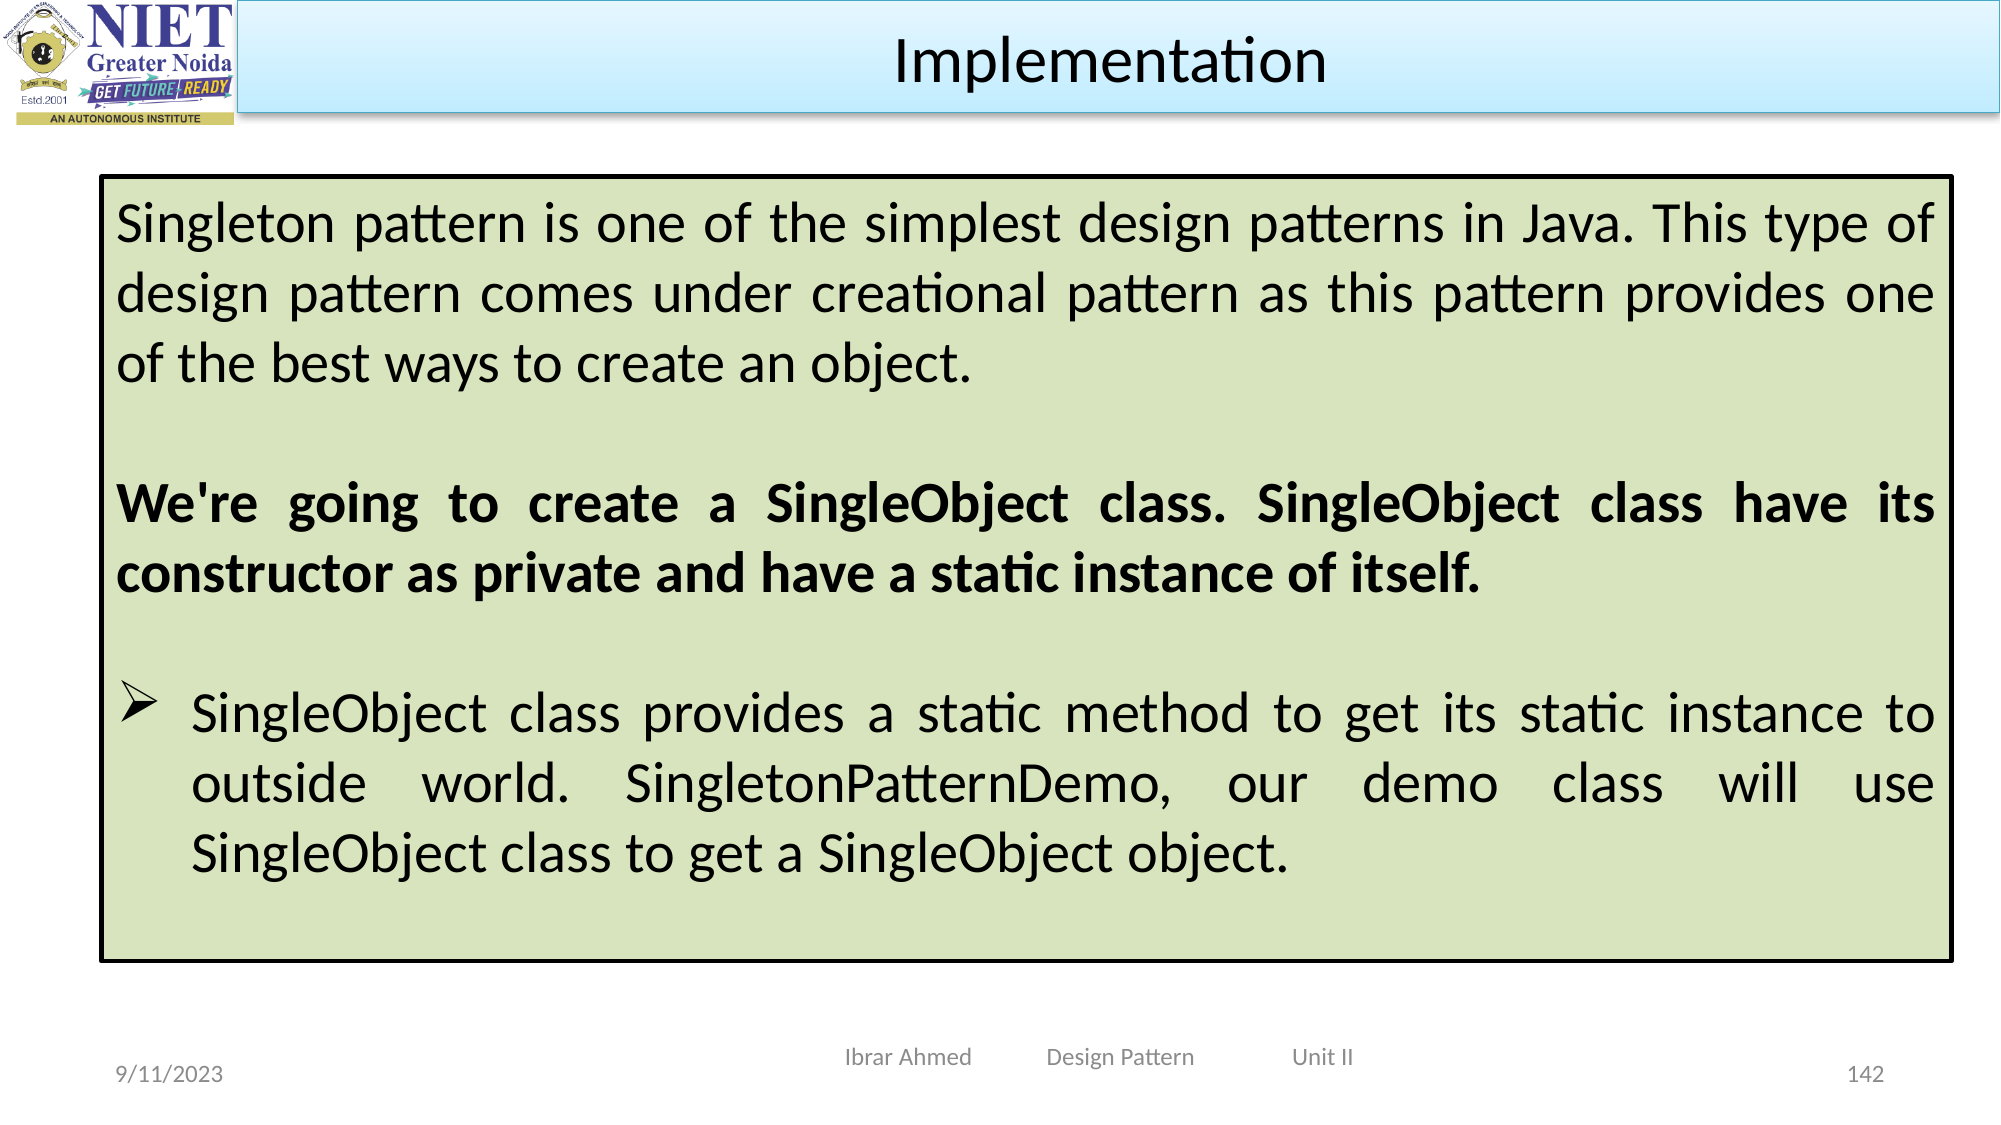

Implementation

Singleton pattern is one of the simplest design patterns in Java. This type of design pattern comes under creational pattern as this pattern provides one of the best ways to create an object.

We're going to create a SingleObject class. SingleObject class have its constructor as private and have a static instance of itself.

SingleObject class provides a static method to get its static instance to outside world. SingletonPatternDemo, our demo class will use SingleObject class to get a SingleObject object.

Ibrar Ahmed             Design Pattern                 Unit II
9/11/2023
142